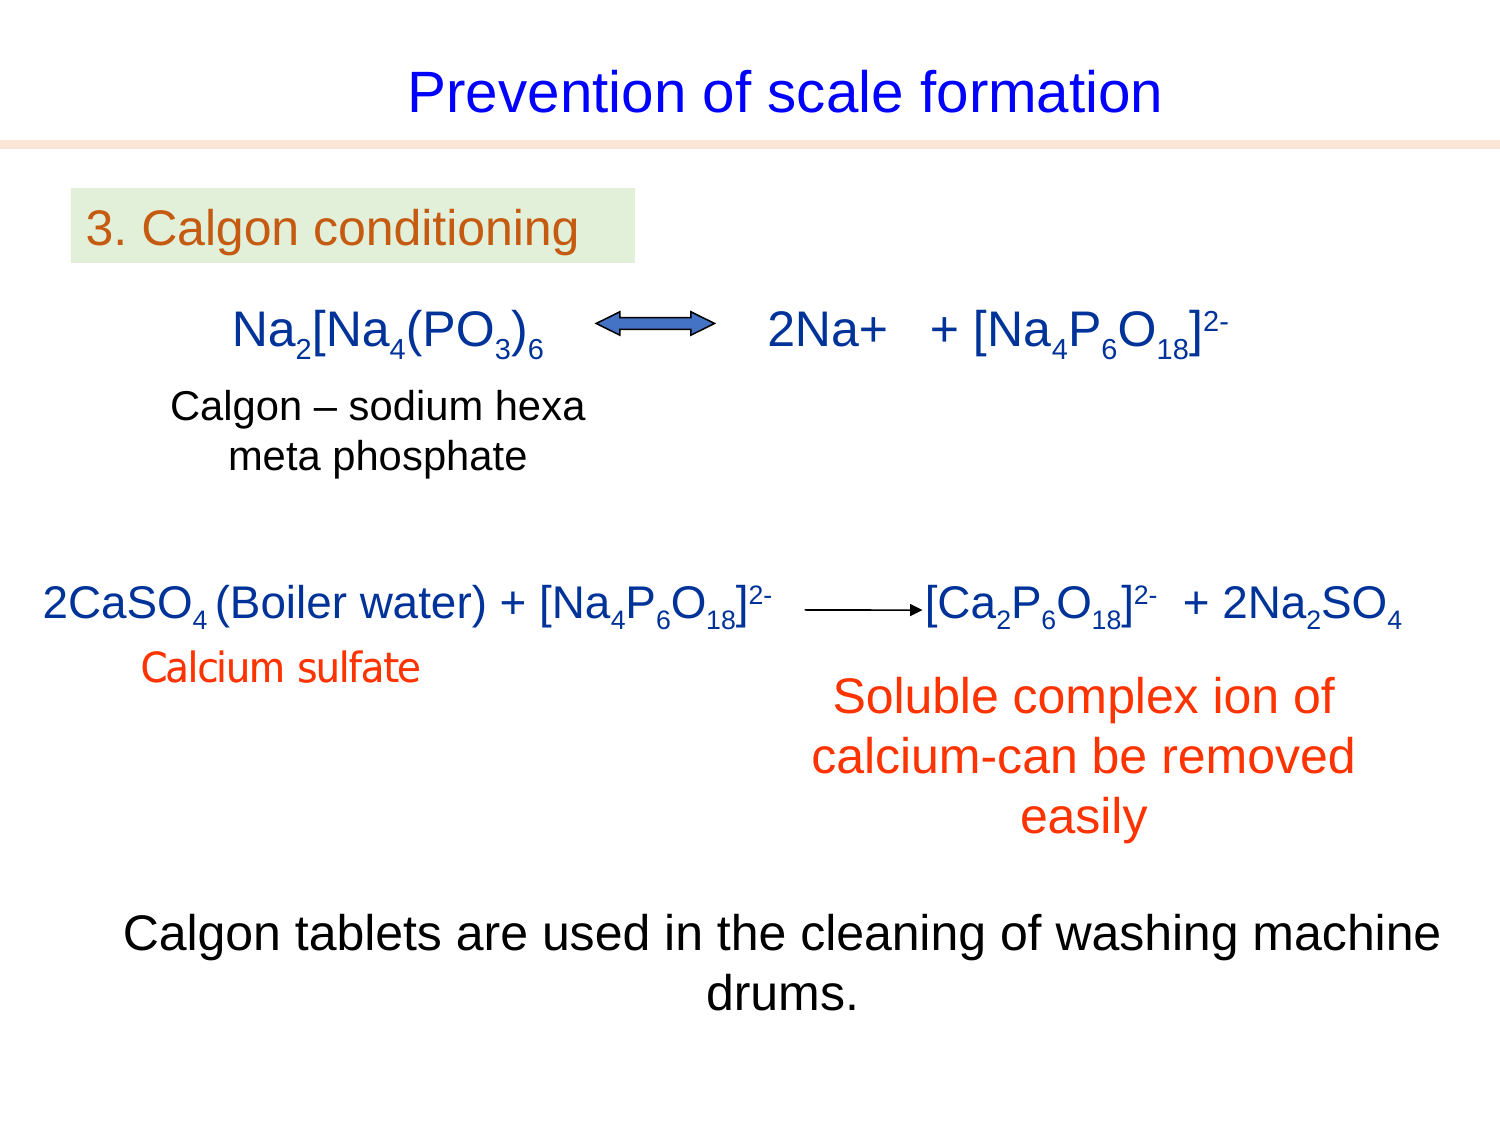

Prevention of scale formation
3. Calgon conditioning
Na2[Na4(PO3)6                2Na+   + [Na4P6O18]2-

Calgon – sodium hexa meta phosphate
2CaSO4 (Boiler water) + [Na4P6O18]2-            [Ca2P6O18]2-  + 2Na2SO4

Calcium sulfate
Soluble complex ion of calcium-can be removed easily
Calgon tablets are used in the cleaning of washing machine drums.